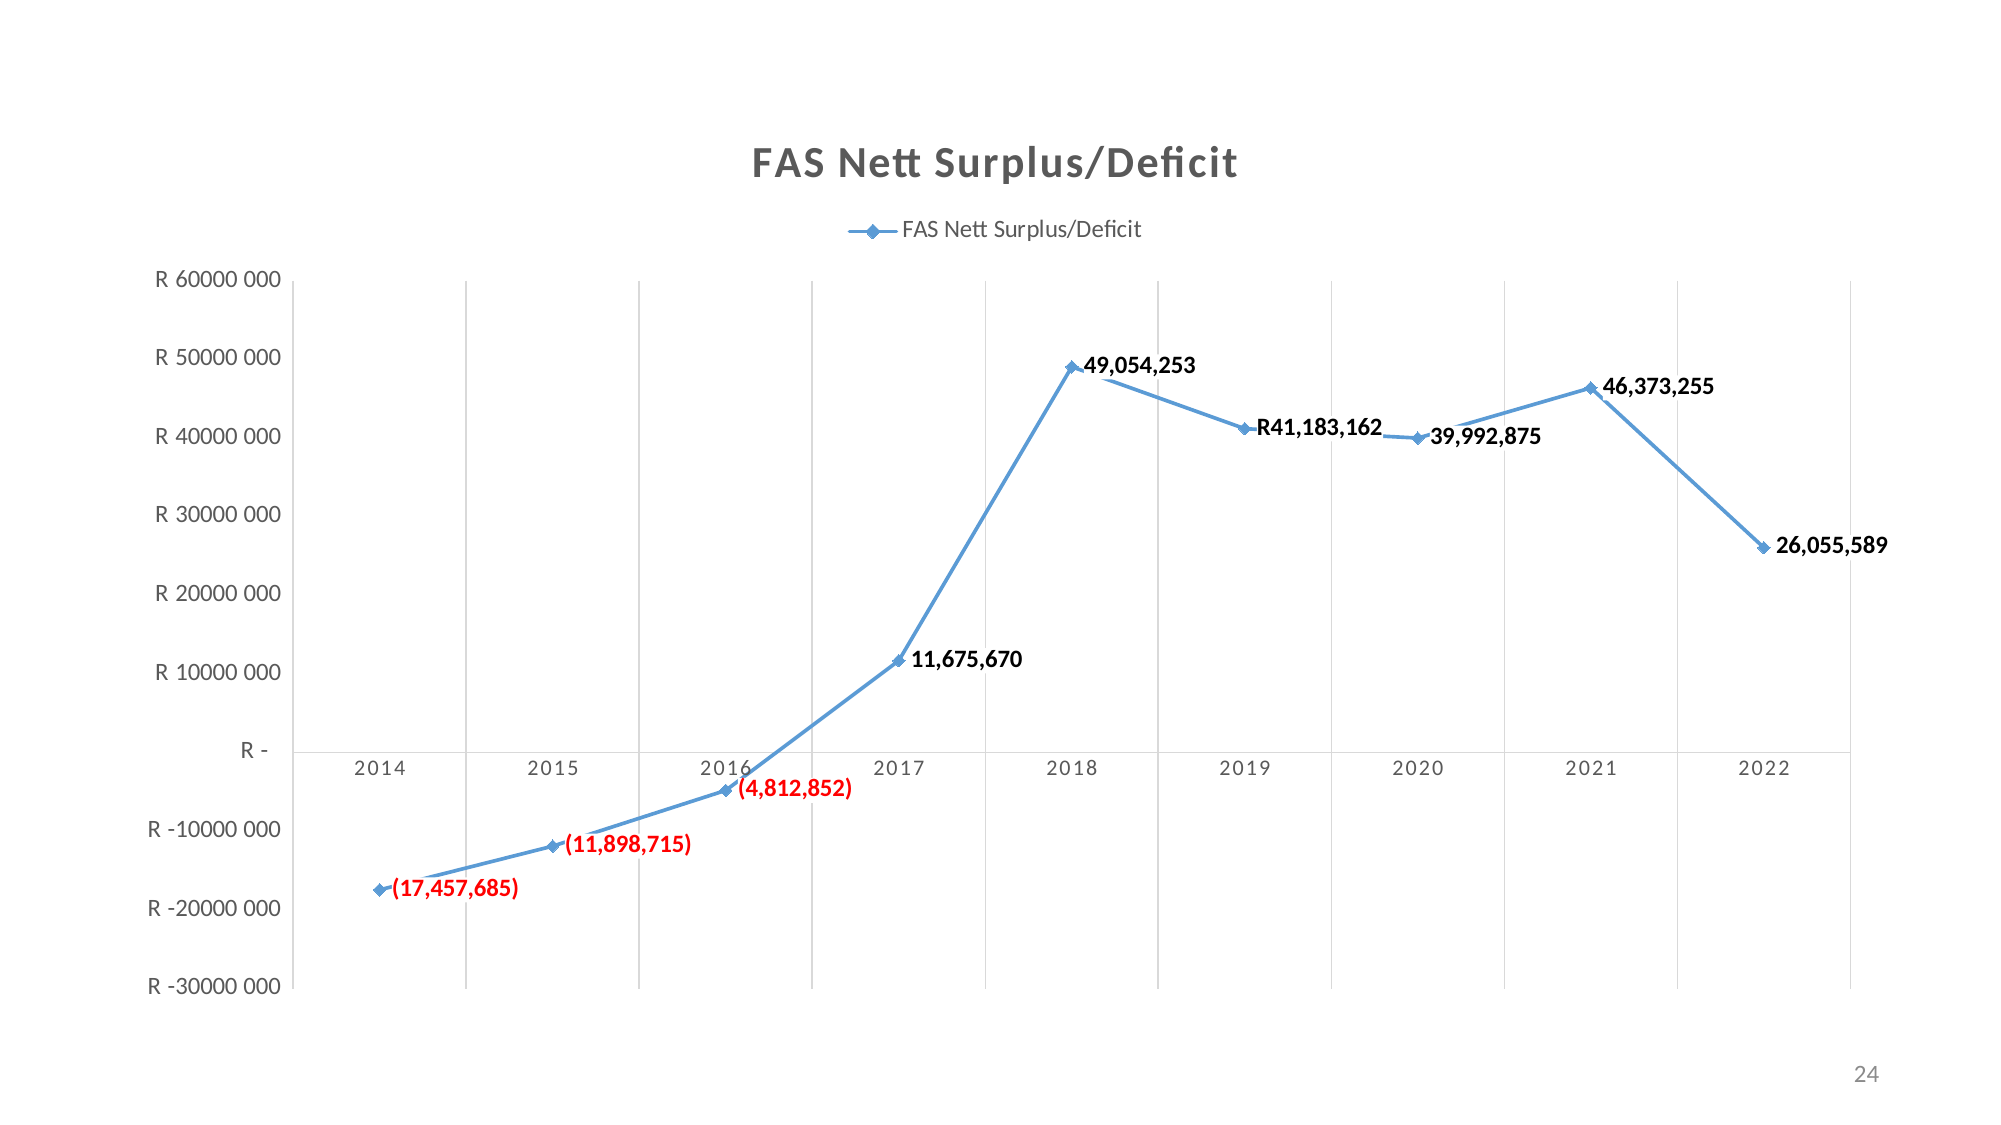

### Chart:

| Category | FAS Nett Surplus/Deficit |
|---|---|
| 2014 | -17457685.0 |
| 2015 | -11898715.0 |
| 2016 | -4812852.0927309105 |
| 2017 | 11675670.0 |
| 2018 | 49054252.82140835 |
| 2019 | 41183162.0 |
| 2020 | 39992874.924711645 |
| 2021 | 46373255.0 |
| 2022 | 26055589.0 |
24